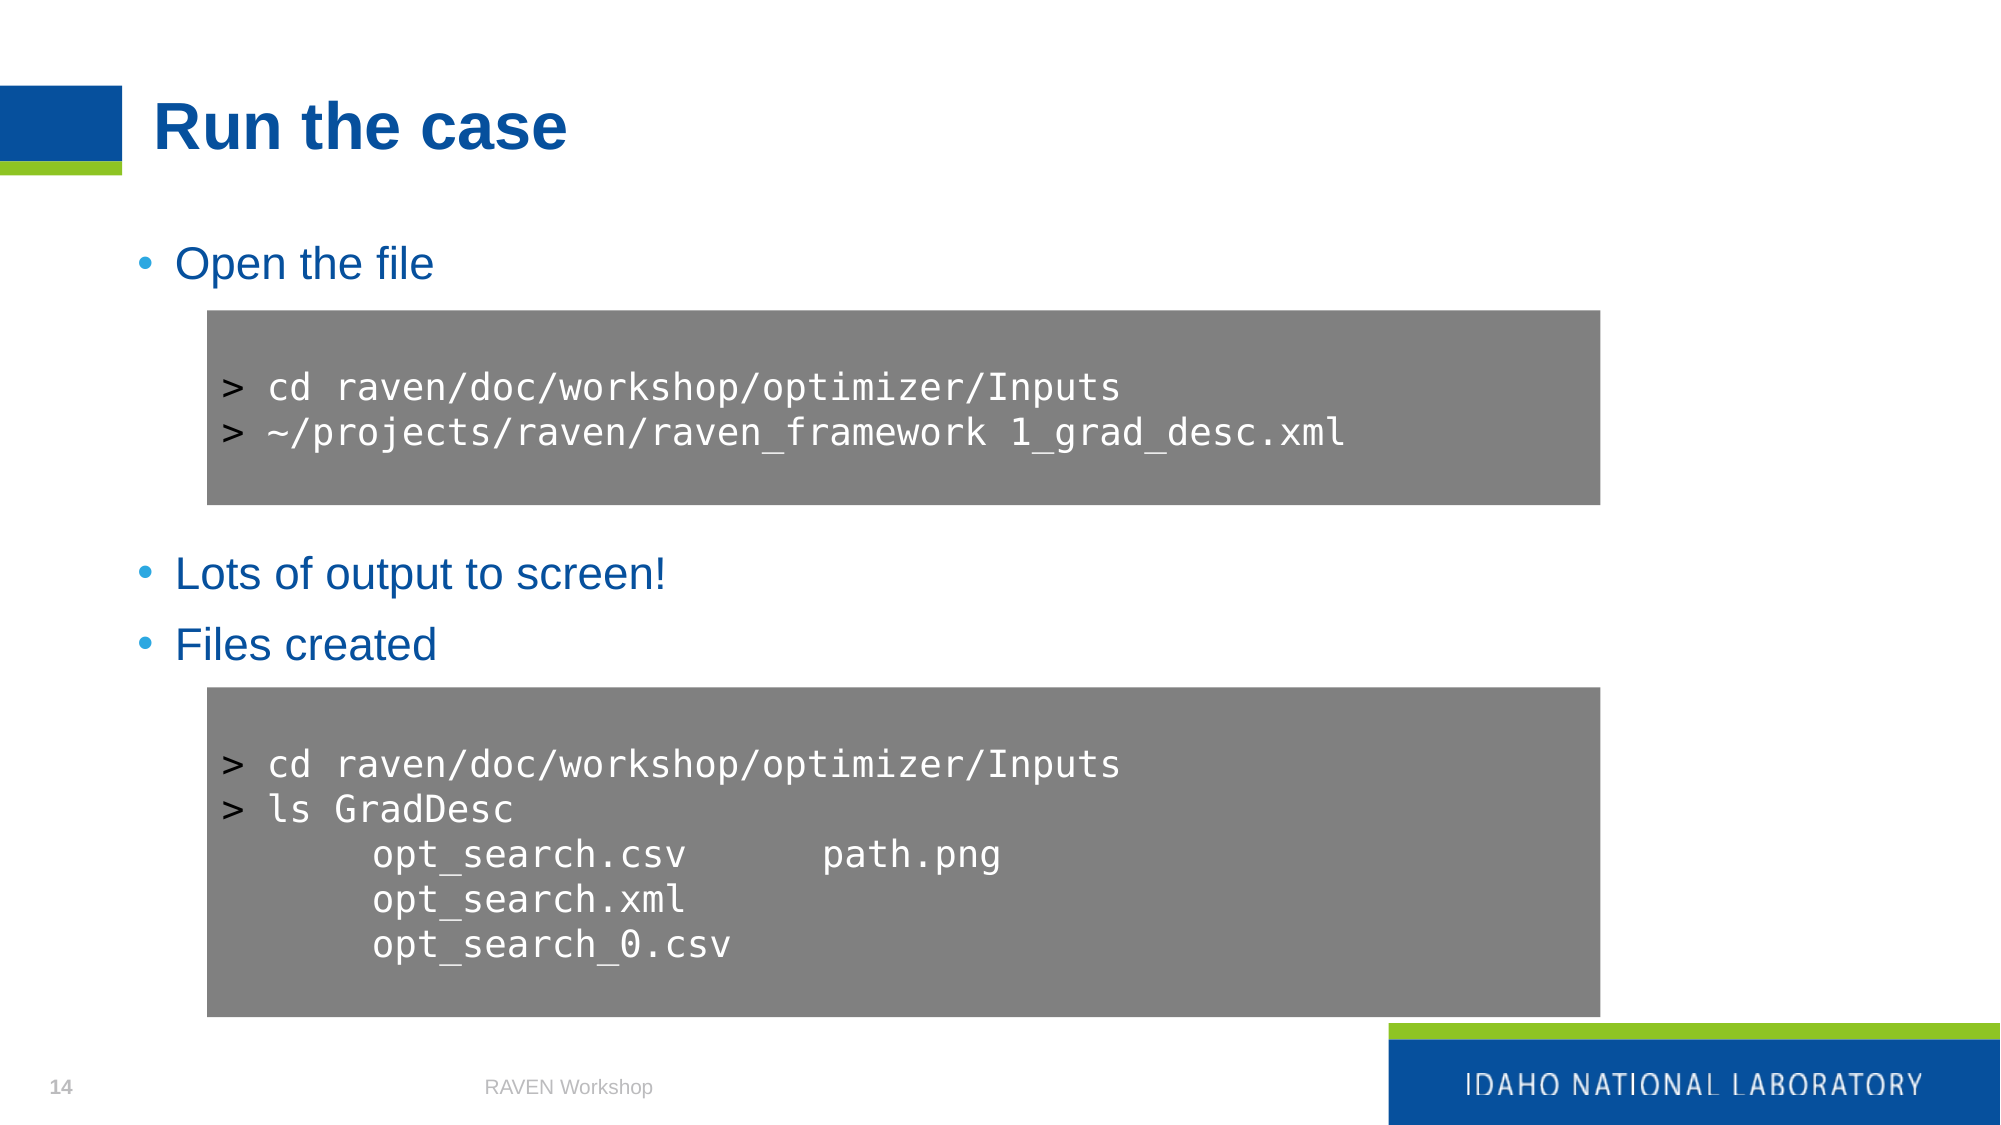

# Run the case
Open the file

Lots of output to screen!
Files created

> cd raven/doc/workshop/optimizer/Inputs
> ~/projects/raven/raven_framework 1_grad_desc.xml

> cd raven/doc/workshop/optimizer/Inputs
> ls GradDesc
	opt_search.csv	path.png
	opt_search.xml
	opt_search_0.csv

14
RAVEN Workshop